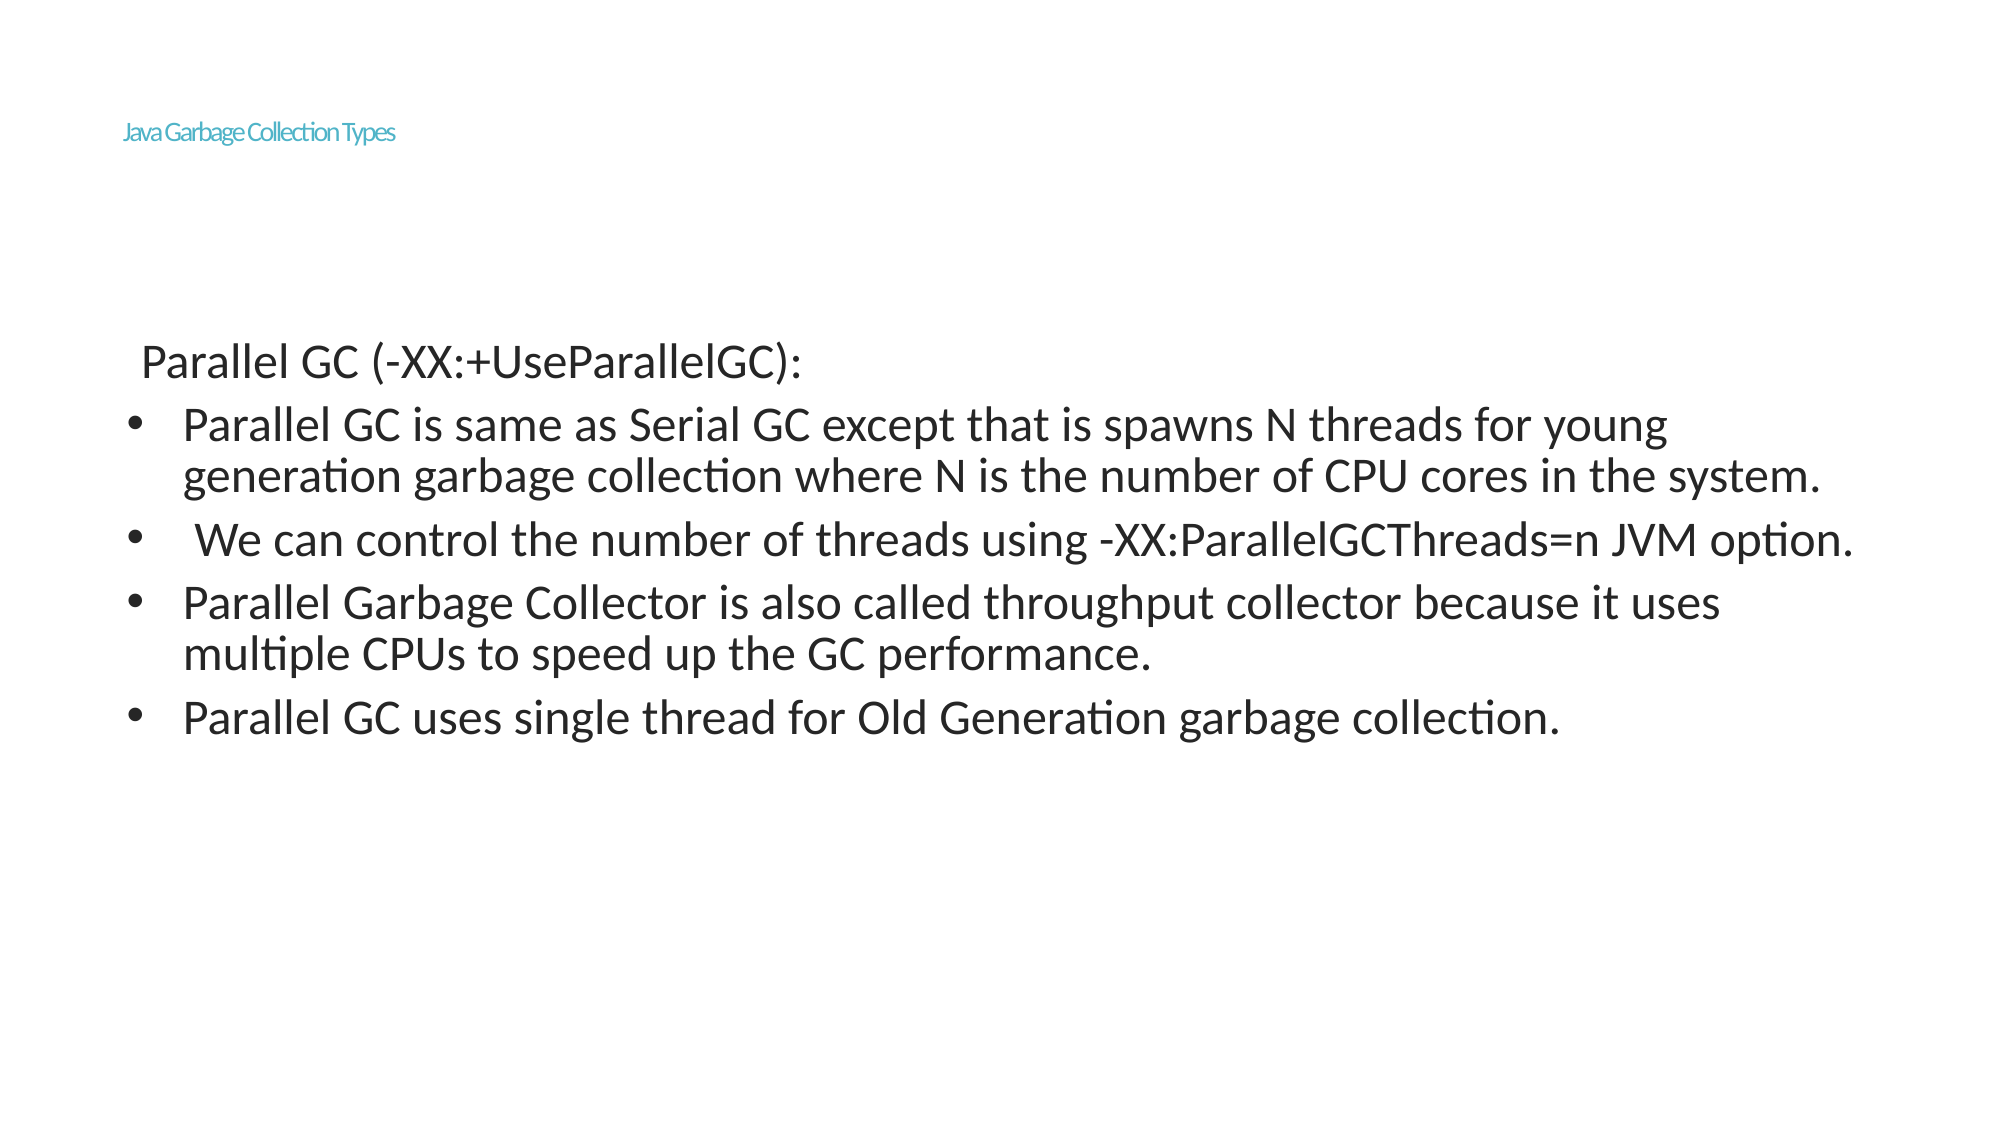

# Java Garbage Collection Types
Parallel GC (-XX:+UseParallelGC):
Parallel GC is same as Serial GC except that is spawns N threads for young generation garbage collection where N is the number of CPU cores in the system.
 We can control the number of threads using -XX:ParallelGCThreads=n JVM option.
Parallel Garbage Collector is also called throughput collector because it uses multiple CPUs to speed up the GC performance.
Parallel GC uses single thread for Old Generation garbage collection.